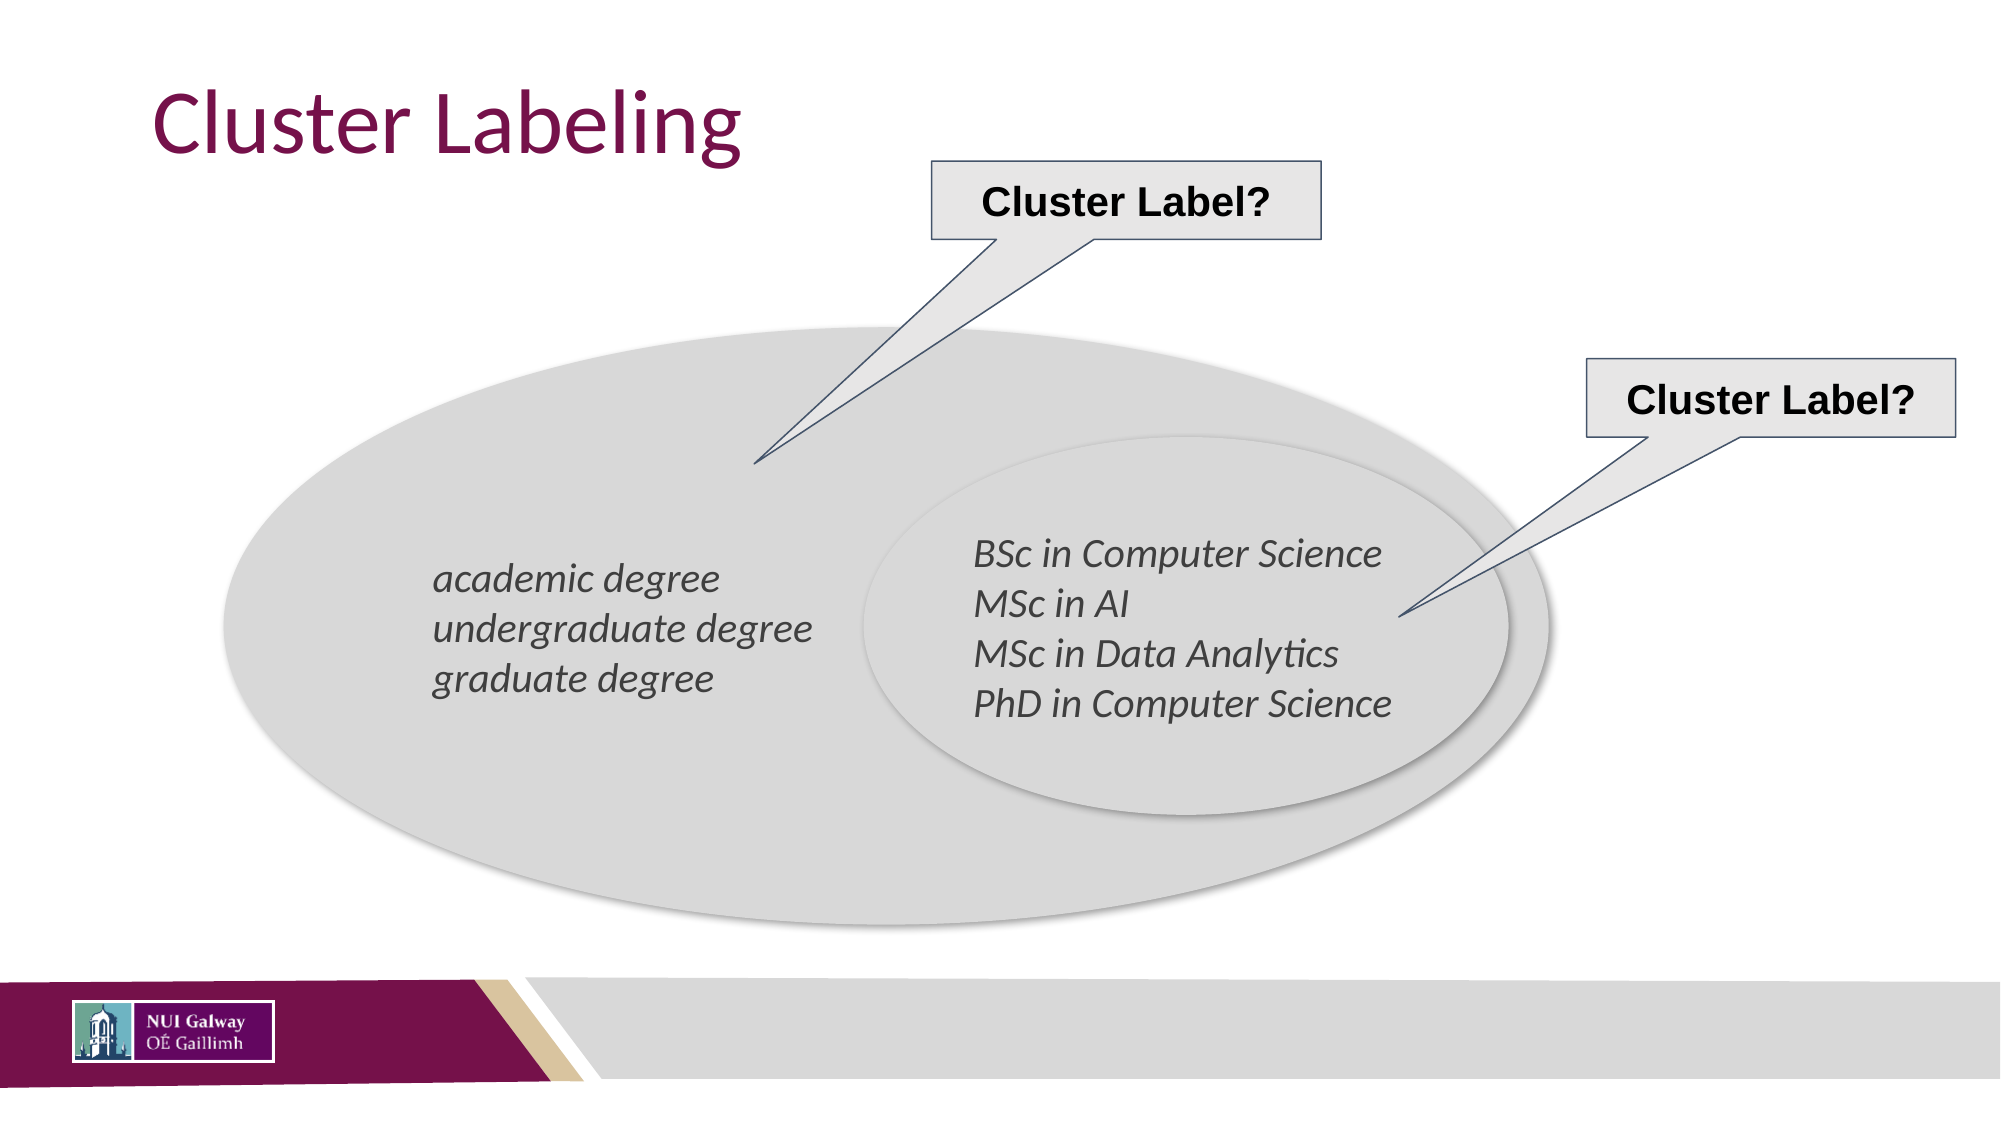

# Cluster Labeling
Cluster Label?
academic degree
undergraduate degree
graduate degree
Cluster Label?
BSc in Computer Science
MSc in AI
MSc in Data Analytics
PhD in Computer Science